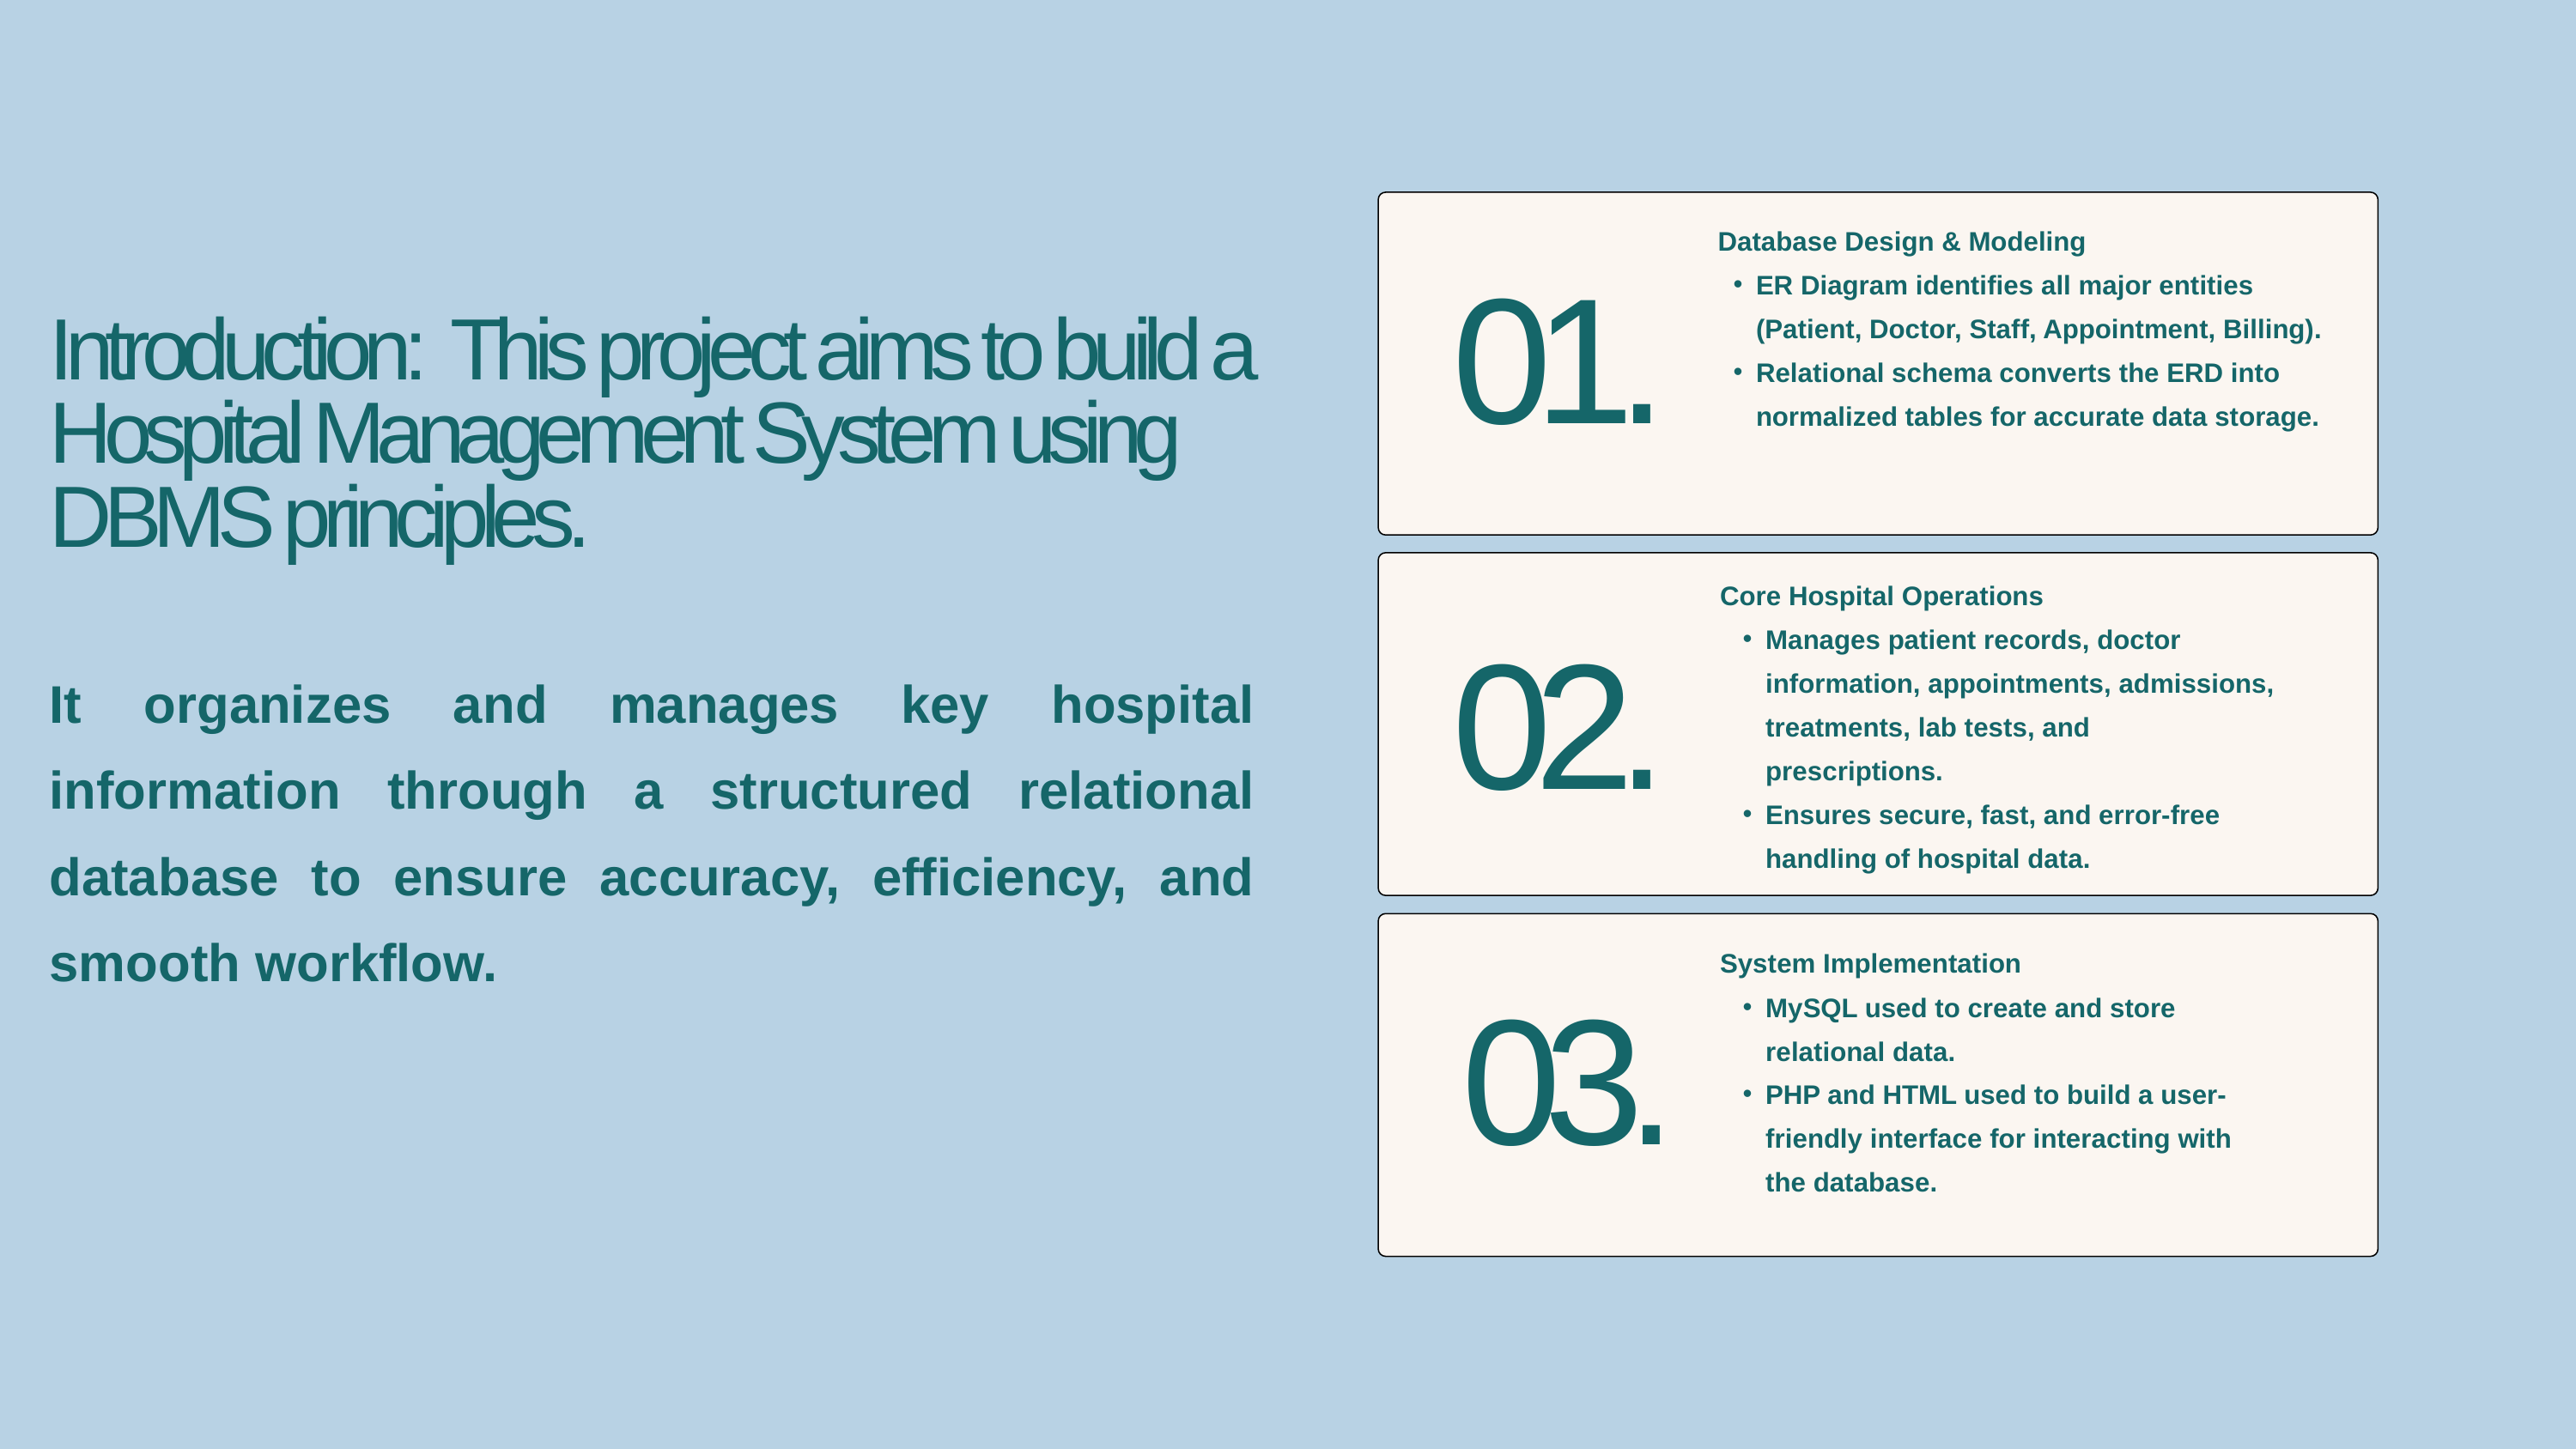

Database Design & Modeling
ER Diagram identifies all major entities (Patient, Doctor, Staff, Appointment, Billing).
Relational schema converts the ERD into normalized tables for accurate data storage.

01.
Introduction:  This project aims to build a Hospital Management System using DBMS principles.

Core Hospital Operations
Manages patient records, doctor information, appointments, admissions, treatments, lab tests, and prescriptions.
Ensures secure, fast, and error-free handling of hospital data.

It organizes and manages key hospital information through a structured relational database to ensure accuracy, efficiency, and smooth workflow.
02.

System Implementation
MySQL used to create and store relational data.
PHP and HTML used to build a user-friendly interface for interacting with the database.

03.